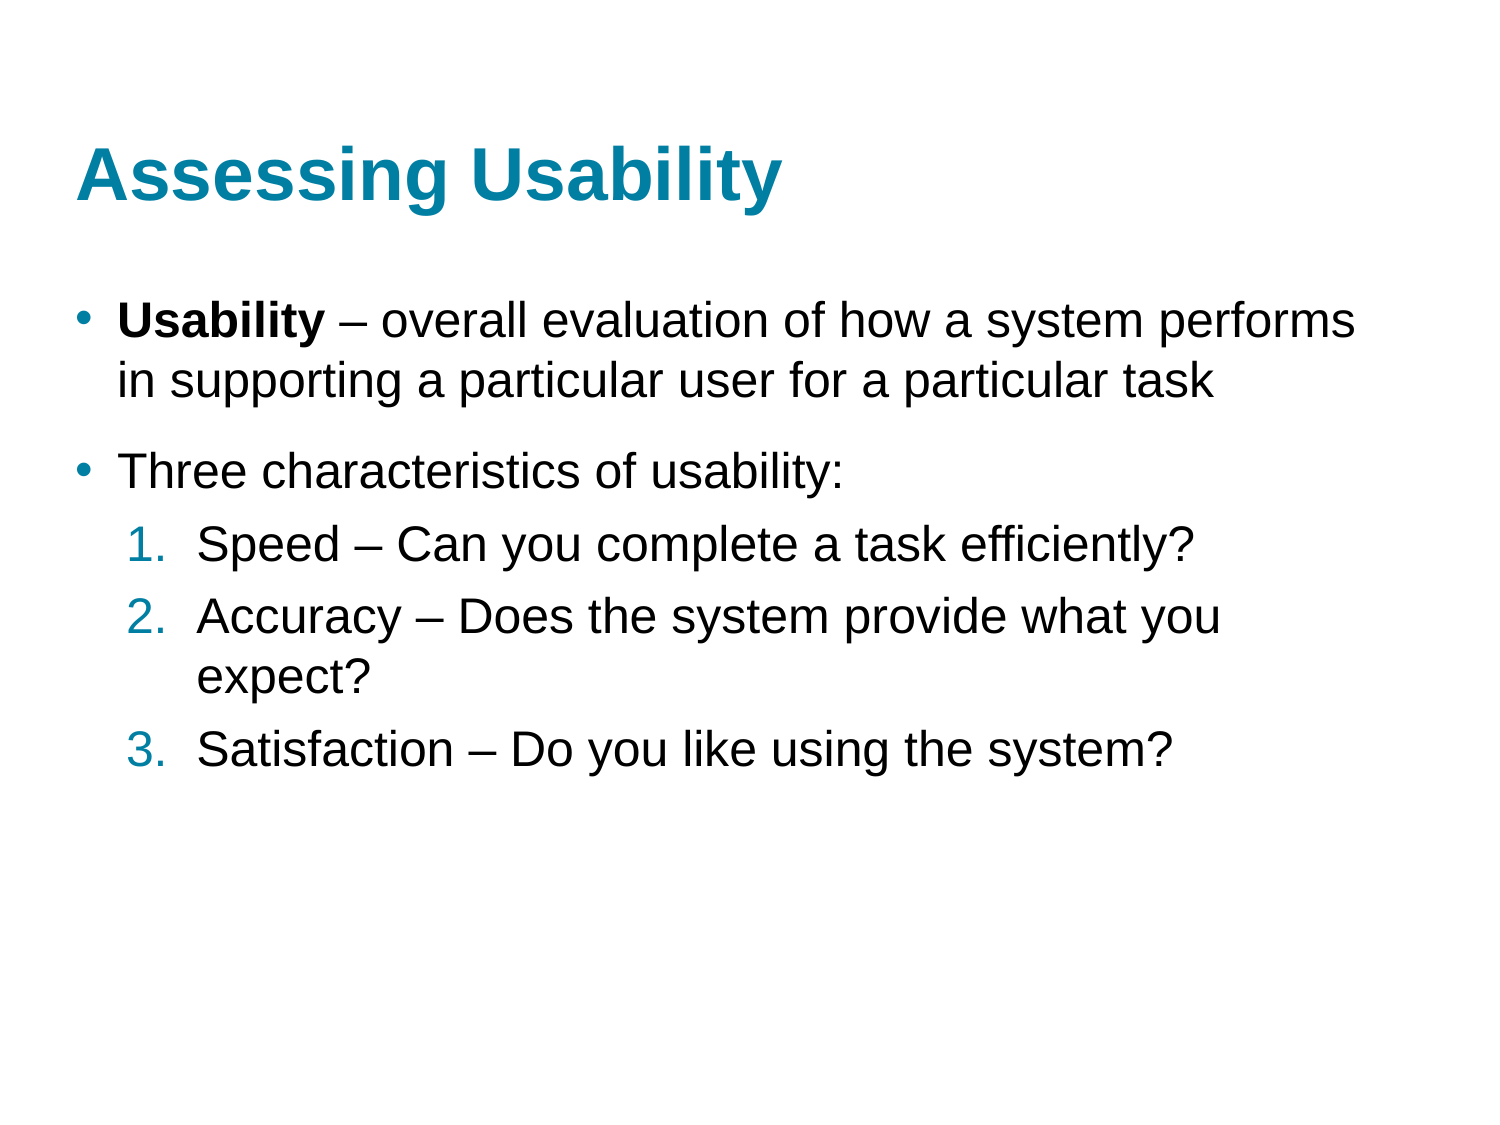

# Assessing Usability
Usability – overall evaluation of how a system performs in supporting a particular user for a particular task
Three characteristics of usability:
Speed – Can you complete a task efficiently?
Accuracy – Does the system provide what you expect?
Satisfaction – Do you like using the system?